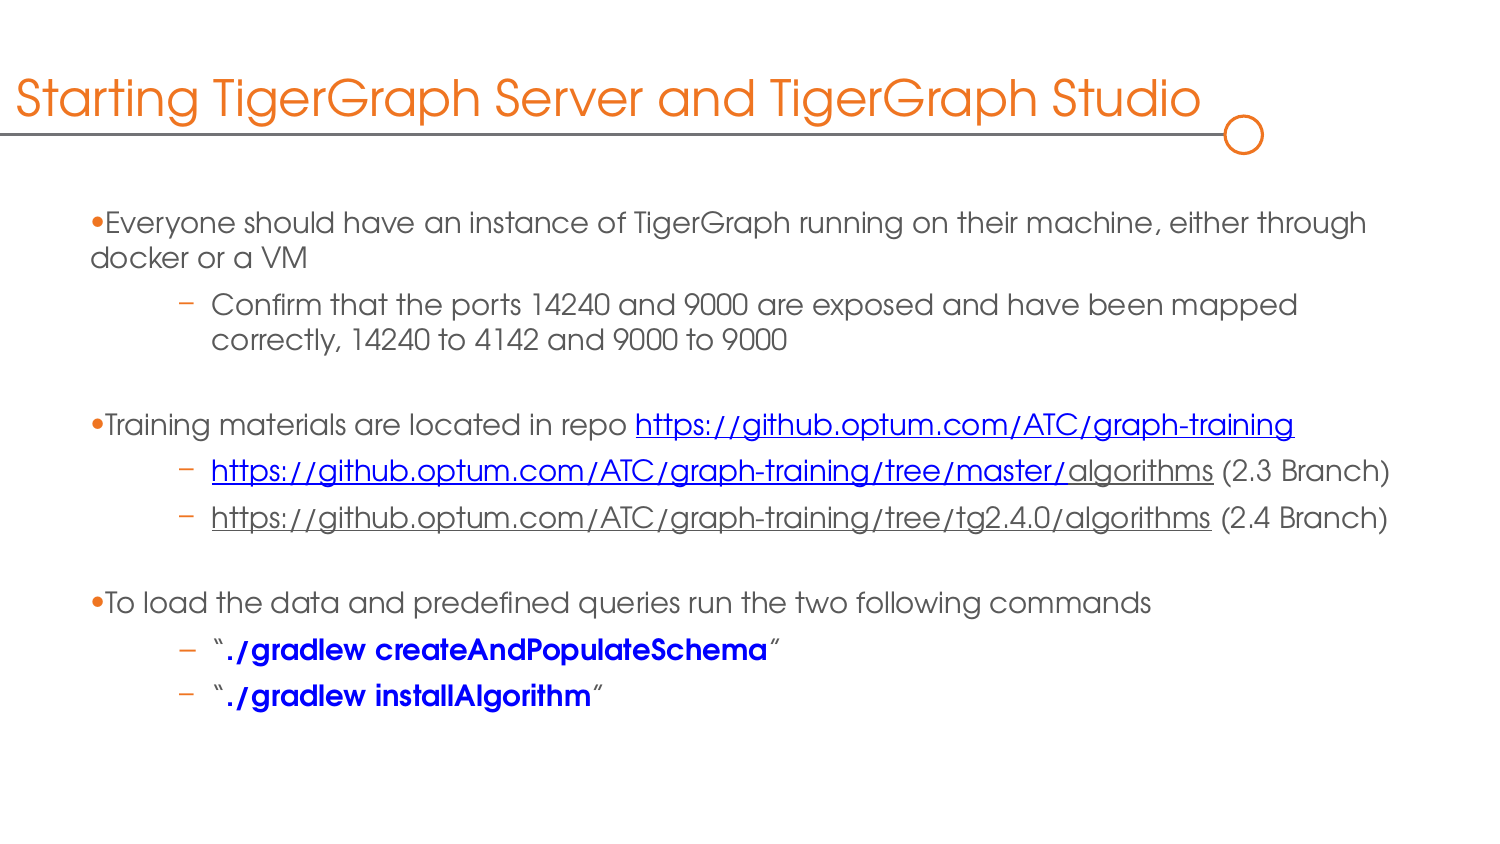

Starting TigerGraph Server and TigerGraph Studio
Everyone should have an instance of TigerGraph running on their machine, either through docker or a VM
Confirm that the ports 14240 and 9000 are exposed and have been mapped correctly, 14240 to 4142 and 9000 to 9000

Training materials are located in repo https://github.optum.com/ATC/graph-training
https://github.optum.com/ATC/graph-training/tree/master/algorithms (2.3 Branch)
https://github.optum.com/ATC/graph-training/tree/tg2.4.0/algorithms (2.4 Branch)

To load the data and predefined queries run the two following commands
“./gradlew createAndPopulateSchema”
“./gradlew installAlgorithm”